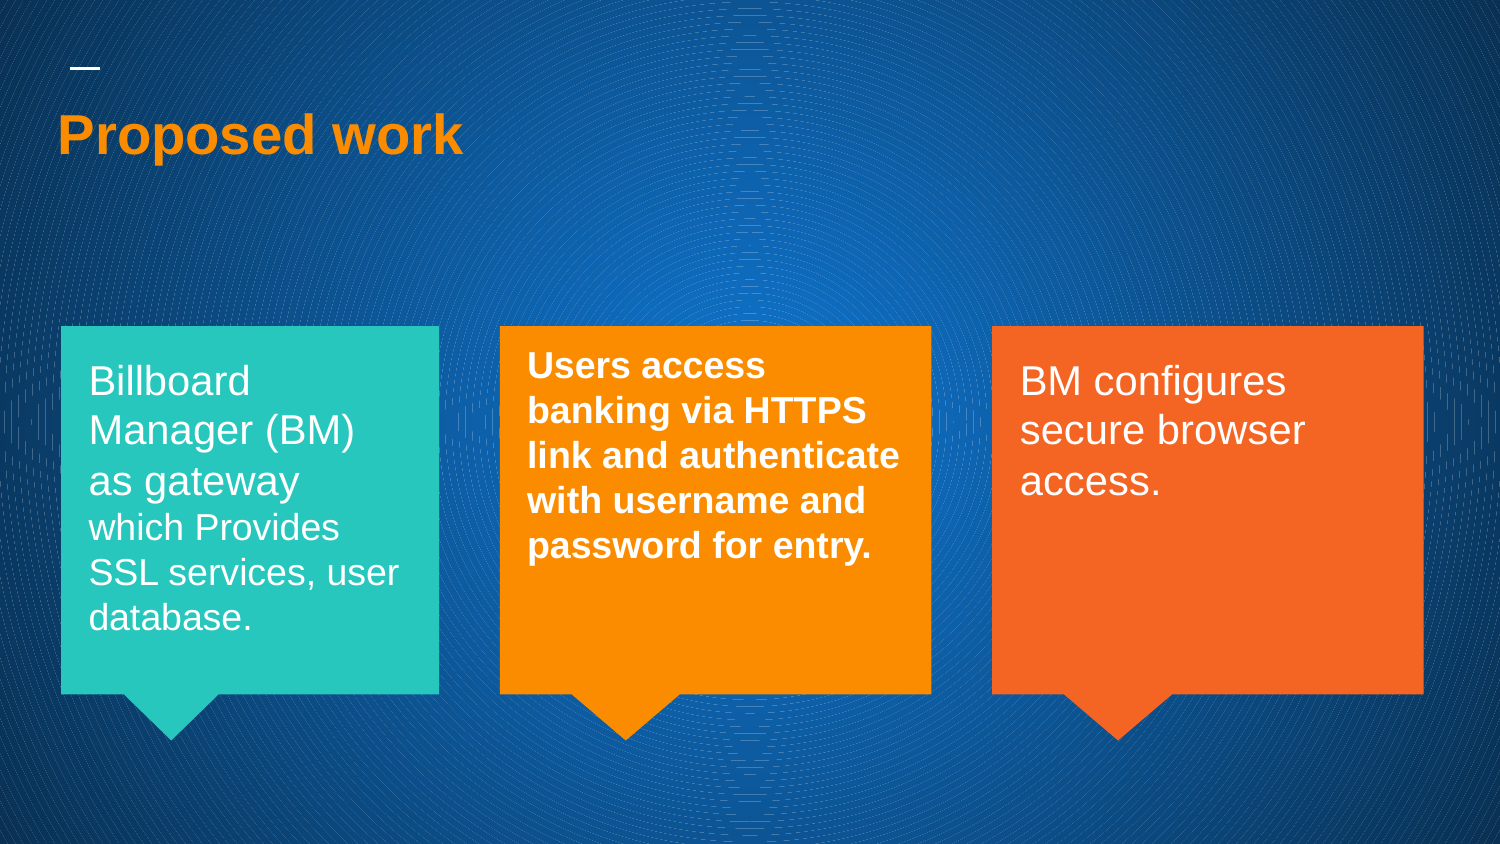

Proposed work

Users access banking via HTTPS link and authenticate with username and password for entry.

Billboard Manager (BM) as gateway which Provides SSL services, user database.

# BM configures secure browser access.